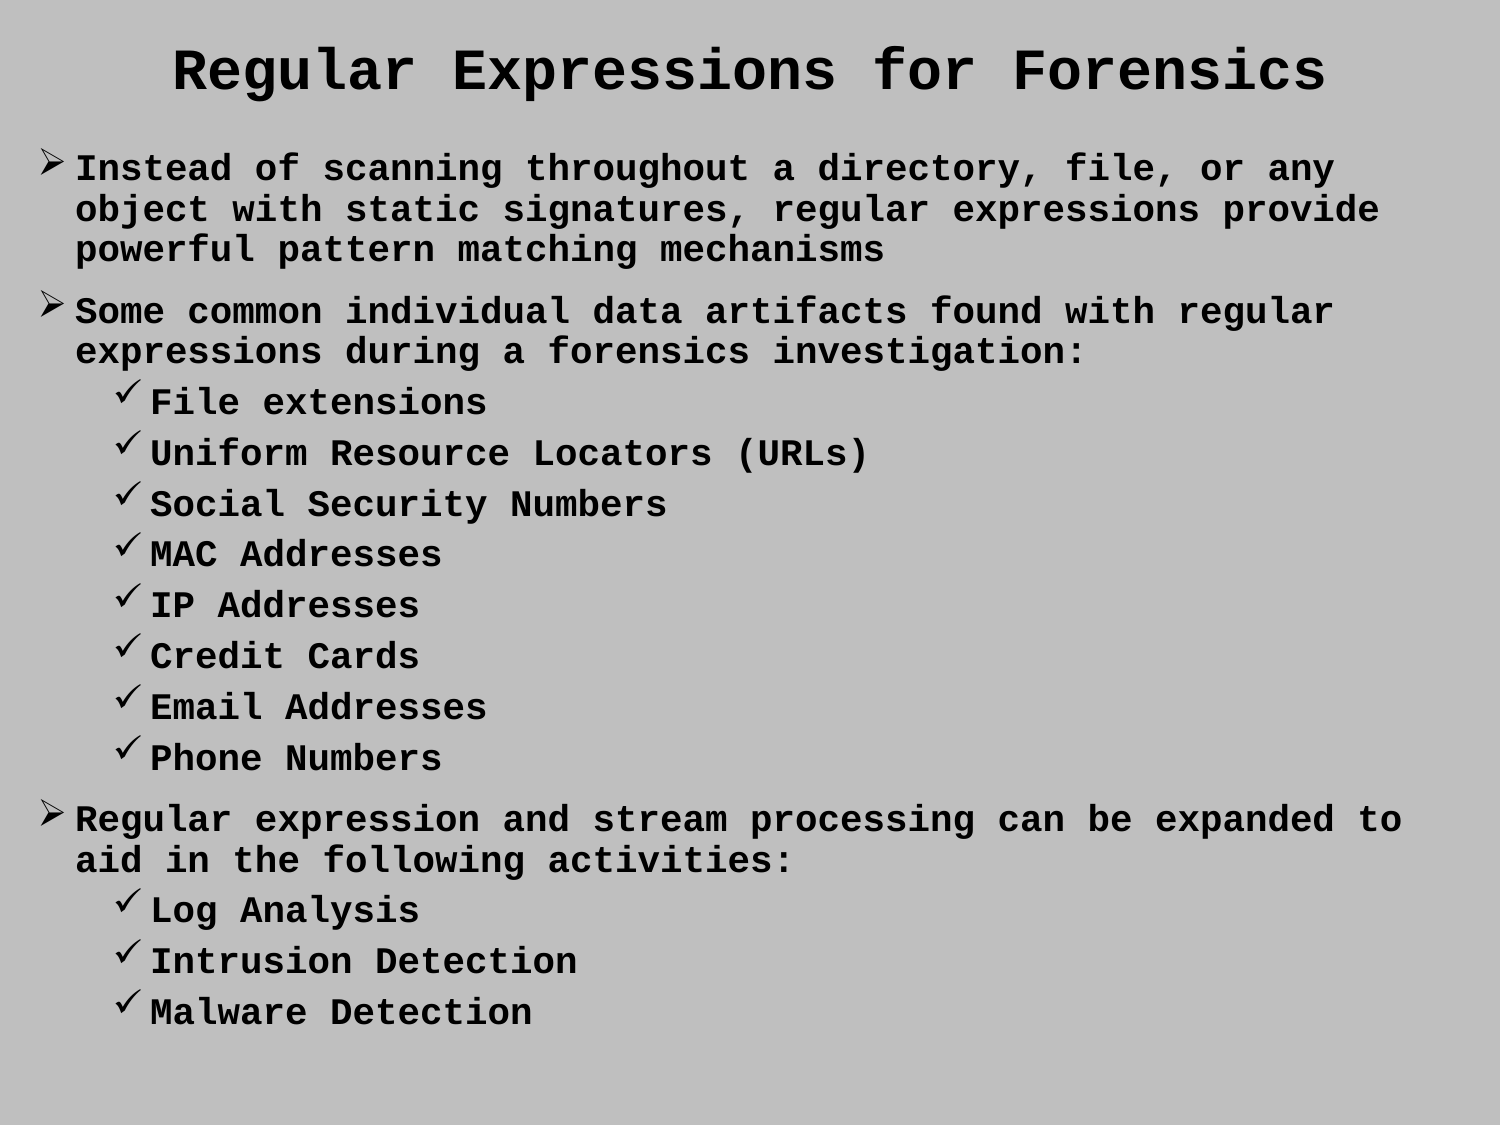

Regular Expressions for Forensics
Instead of scanning throughout a directory, file, or any object with static signatures, regular expressions provide powerful pattern matching mechanisms
Some common individual data artifacts found with regular expressions during a forensics investigation:
File extensions
Uniform Resource Locators (URLs)
Social Security Numbers
MAC Addresses
IP Addresses
Credit Cards
Email Addresses
Phone Numbers
Regular expression and stream processing can be expanded to aid in the following activities:
Log Analysis
Intrusion Detection
Malware Detection